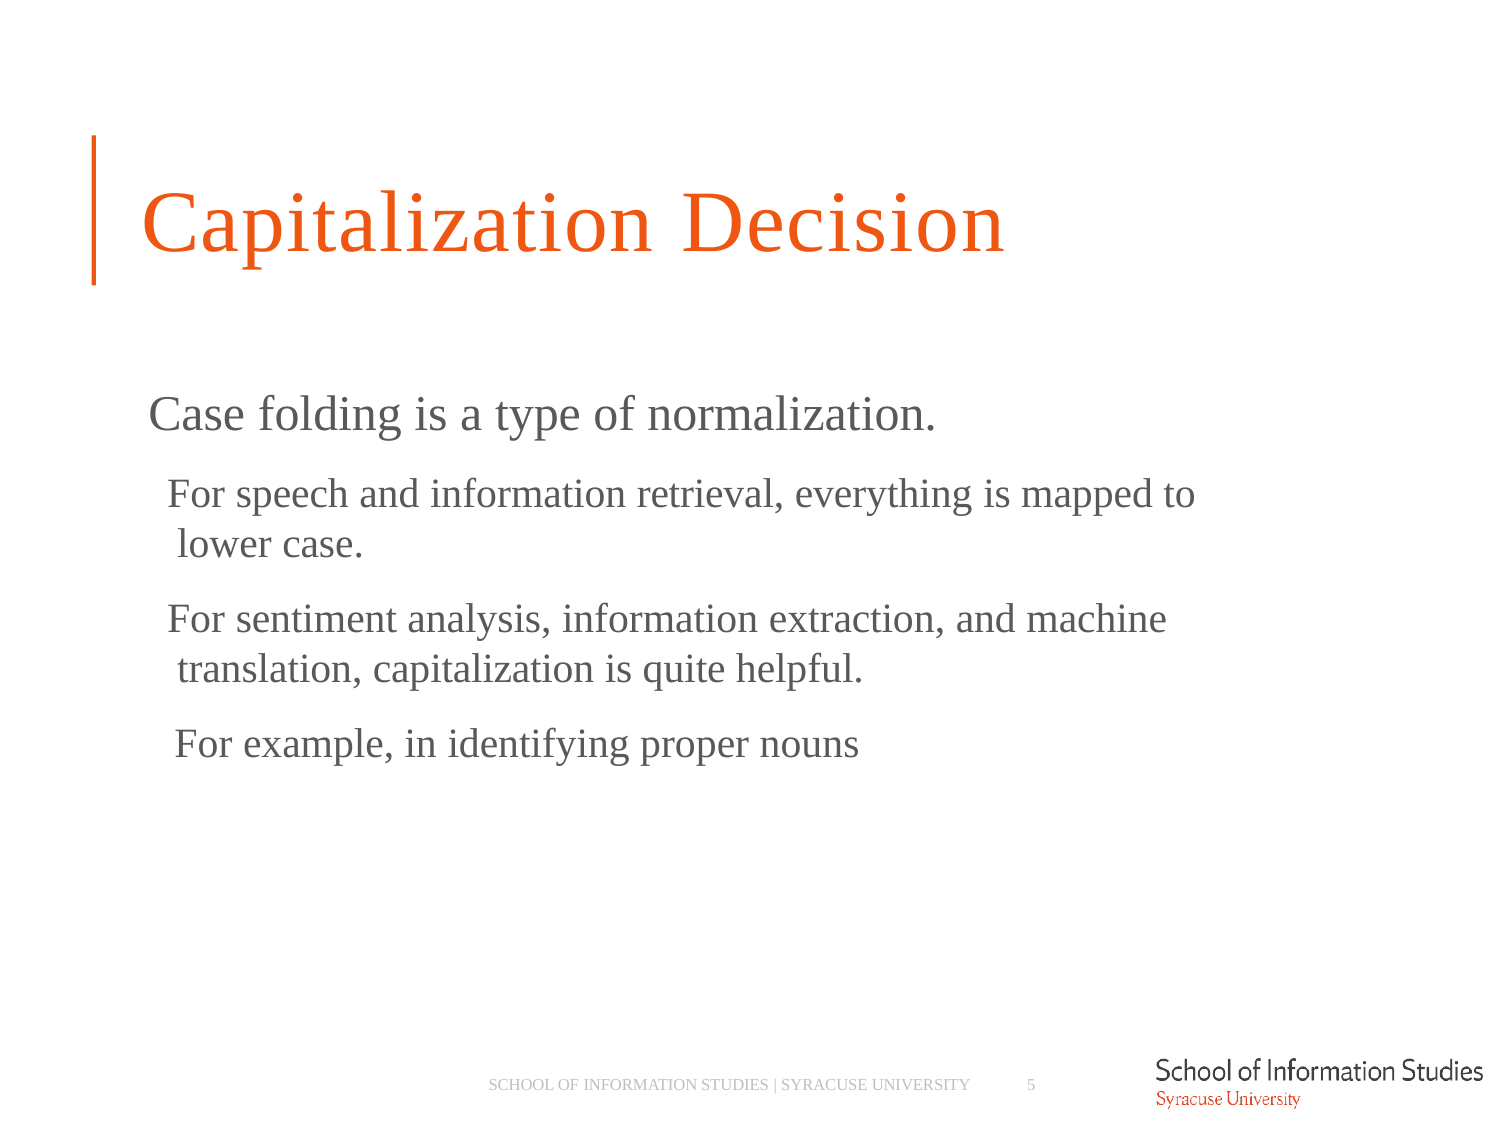

# Capitalization Decision
Case folding is a type of normalization.
­ For speech and information retrieval, everything is mapped to  lower case.
­ For sentiment analysis, information extraction, and machine  translation, capitalization is quite helpful.
­ For example, in identifying proper nouns
SCHOOL OF INFORMATION STUDIES | SYRACUSE UNIVERSITY
5